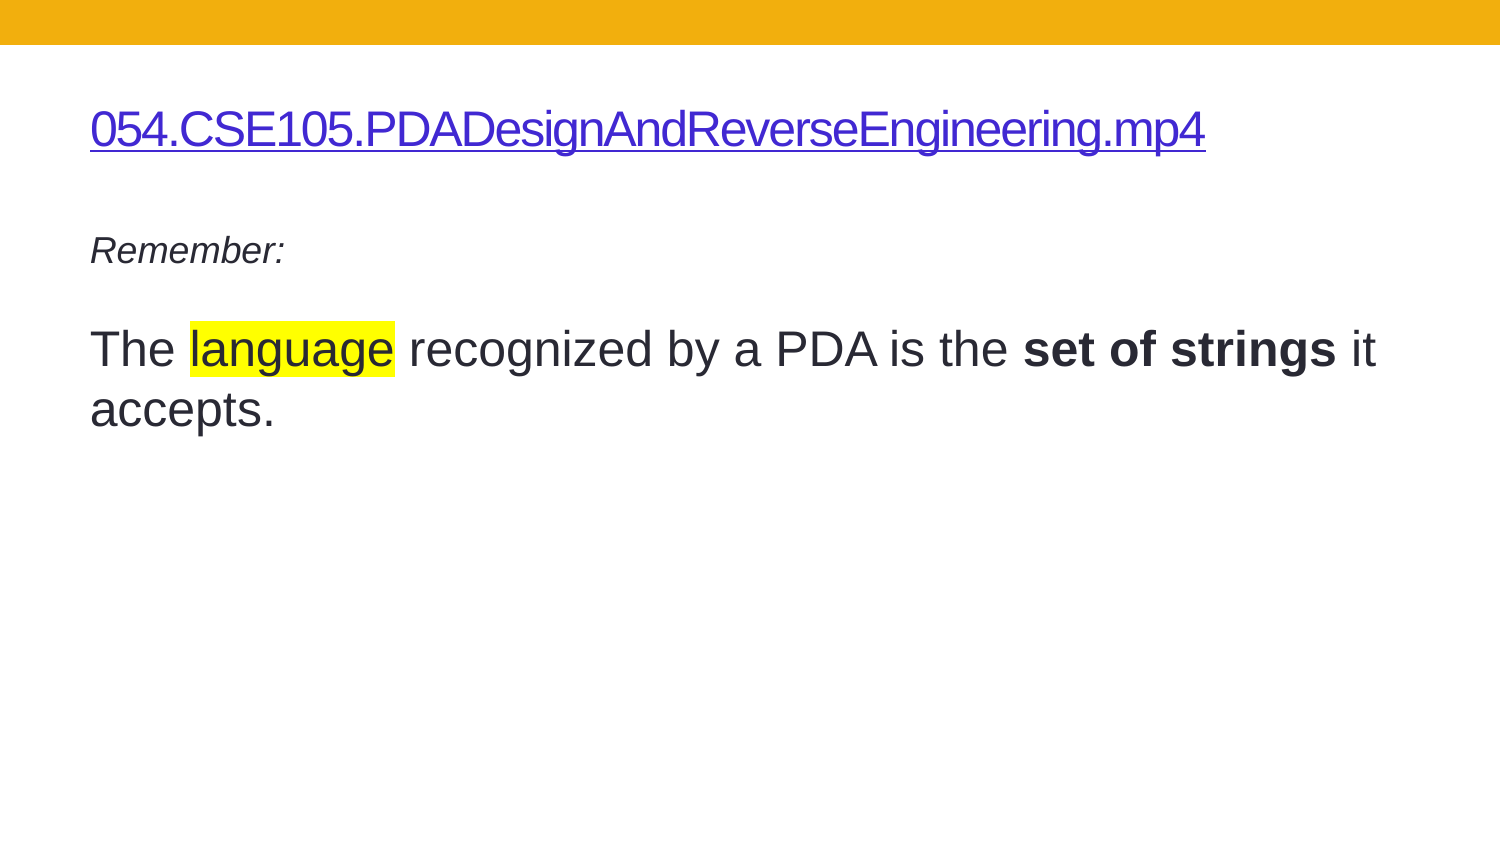

# 054.CSE105.PDADesignAndReverseEngineering.mp4
Remember:

The language recognized by a PDA is the set of strings it accepts.